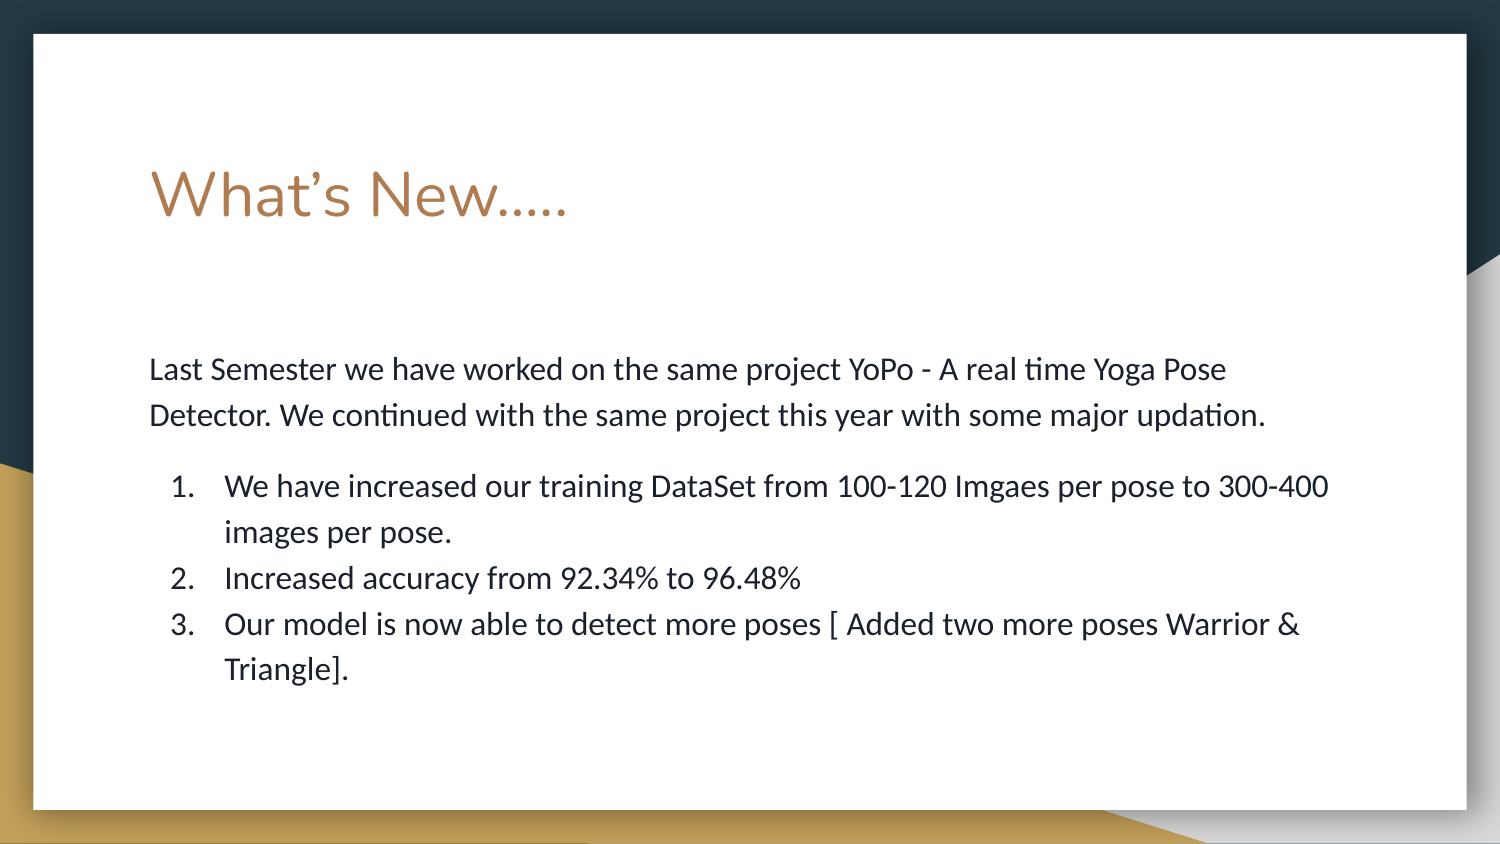

# What’s New…..
Last Semester we have worked on the same project YoPo - A real time Yoga Pose Detector. We continued with the same project this year with some major updation.
We have increased our training DataSet from 100-120 Imgaes per pose to 300-400 images per pose.
Increased accuracy from 92.34% to 96.48%
Our model is now able to detect more poses [ Added two more poses Warrior & Triangle].